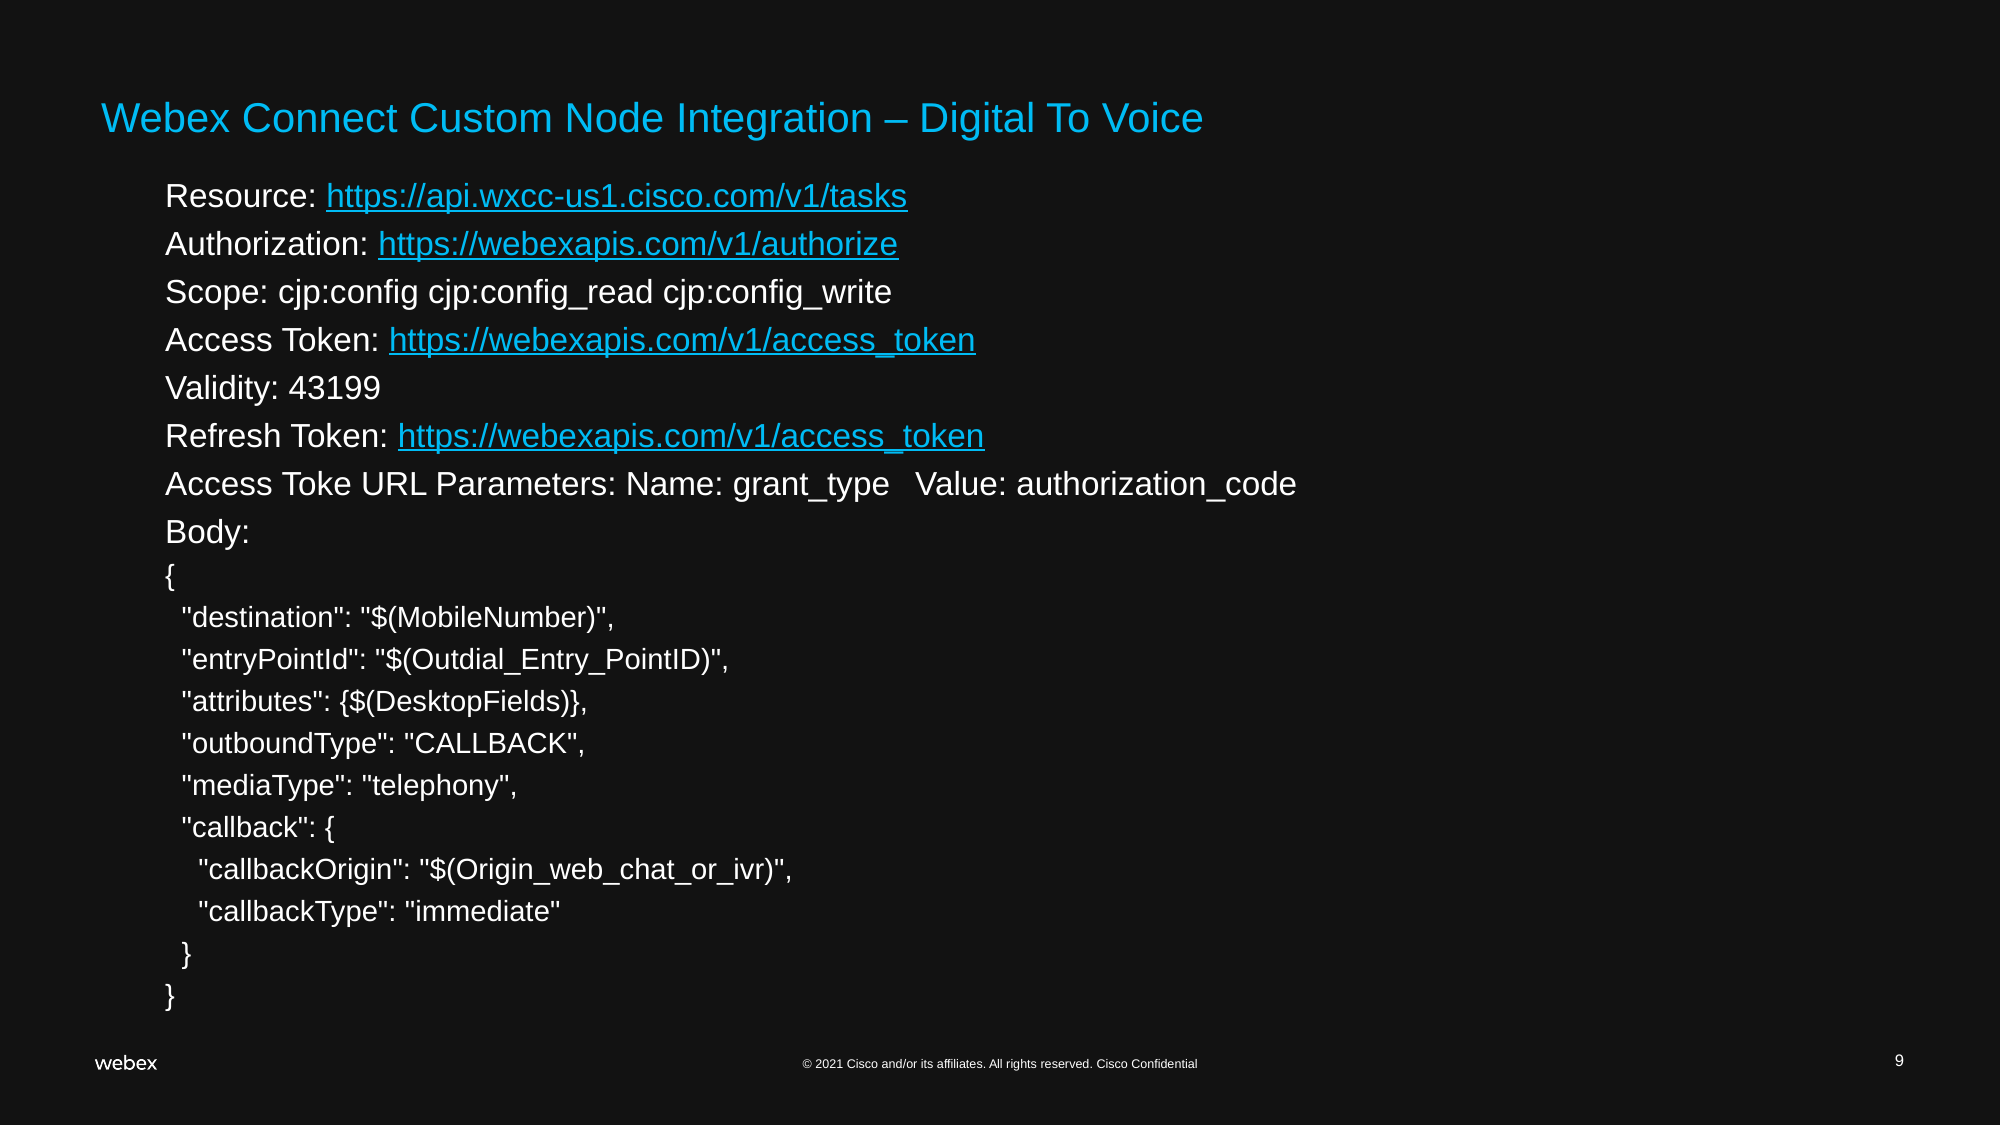

Webex Connect Custom Node Integration – Digital To Voice
Resource: https://api.wxcc-us1.cisco.com/v1/tasks
Authorization: https://webexapis.com/v1/authorize
Scope: cjp:config cjp:config_read cjp:config_write
Access Token: https://webexapis.com/v1/access_token
Validity: 43199
Refresh Token: https://webexapis.com/v1/access_token
Access Toke URL Parameters: Name: grant_type	Value: authorization_code
Body:
{
  "destination": "$(MobileNumber)",
  "entryPointId": "$(Outdial_Entry_PointID)",
  "attributes": {$(DesktopFields)},
  "outboundType": "CALLBACK",
  "mediaType": "telephony",
  "callback": {
    "callbackOrigin": "$(Origin_web_chat_or_ivr)",
    "callbackType": "immediate"
  }
}
9